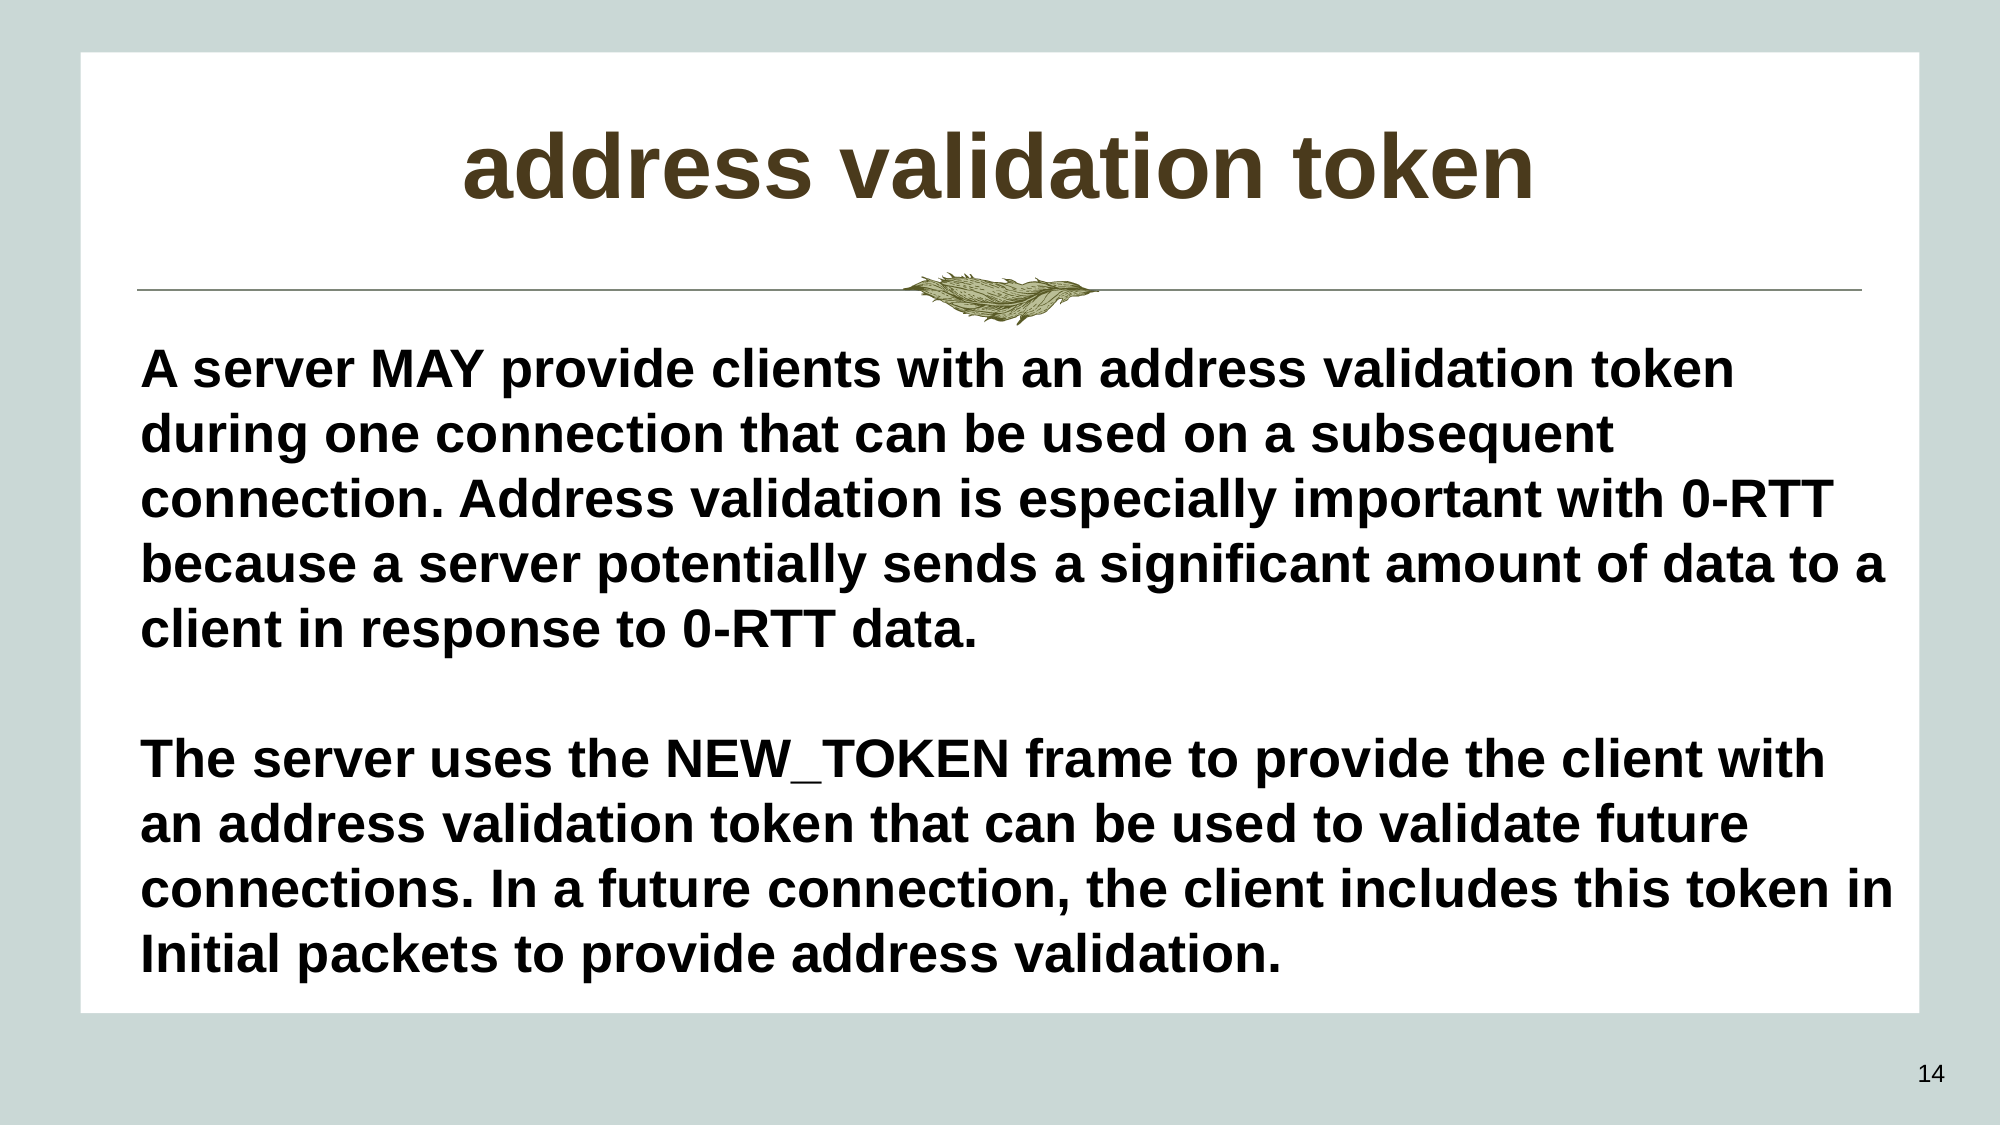

# address validation token
A server MAY provide clients with an address validation token during one connection that can be used on a subsequent connection. Address validation is especially important with 0-RTT because a server potentially sends a significant amount of data to a client in response to 0-RTT data.

The server uses the NEW_TOKEN frame to provide the client with an address validation token that can be used to validate future connections. In a future connection, the client includes this token in Initial packets to provide address validation.
14